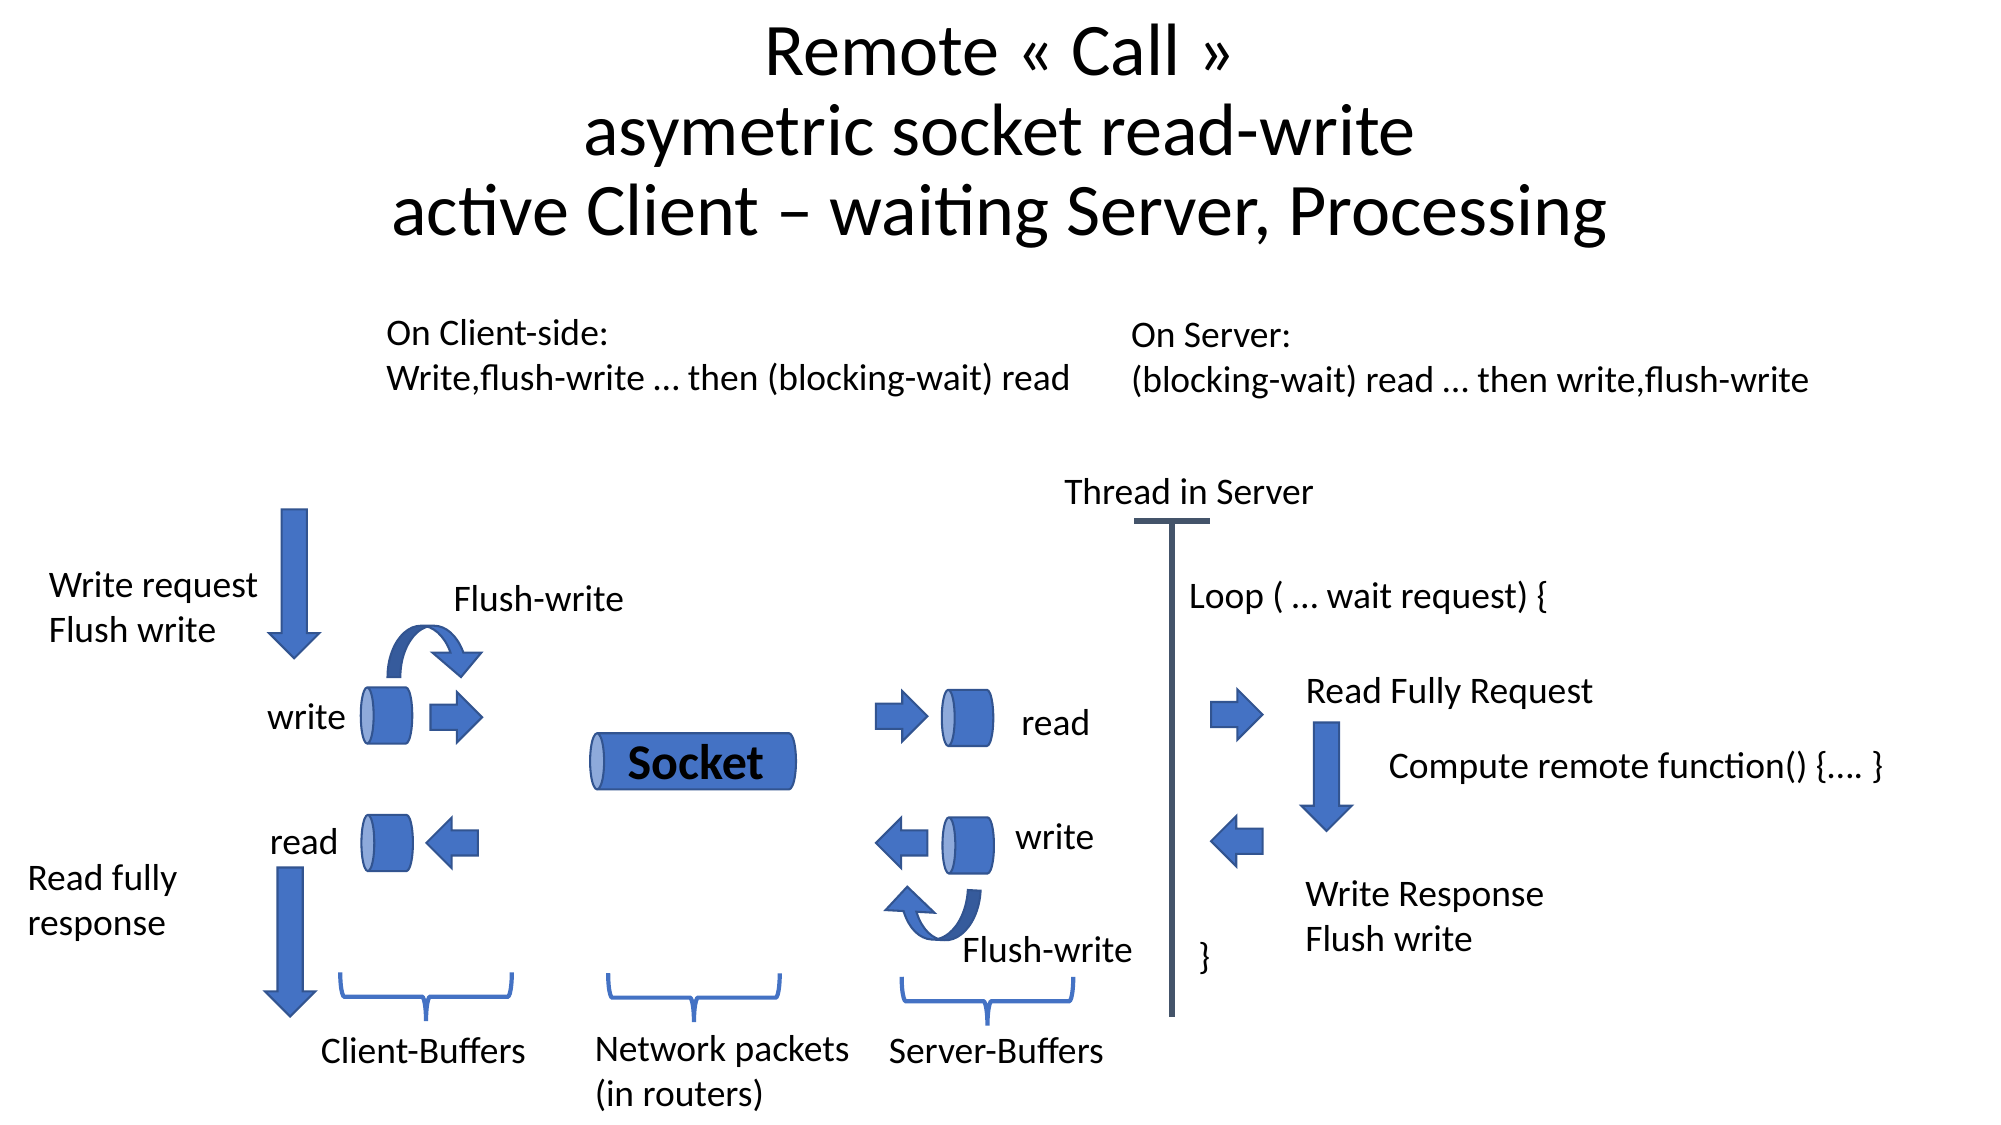

# Remote « Call » asymetric socket read-write active Client – waiting Server, Processing
On Client-side:
Write,flush-write … then (blocking-wait) read
On Server:
(blocking-wait) read … then write,flush-write
Thread in Server

Write request
Flush write
Loop ( … wait request) {
Flush-write

Read Fully Request

write

read

Socket

Compute remote function() {…. }
write
read

Read fully
response
Write Response
Flush write

Flush-write
}
Network packets
(in routers)
Client-Buffers
Server-Buffers